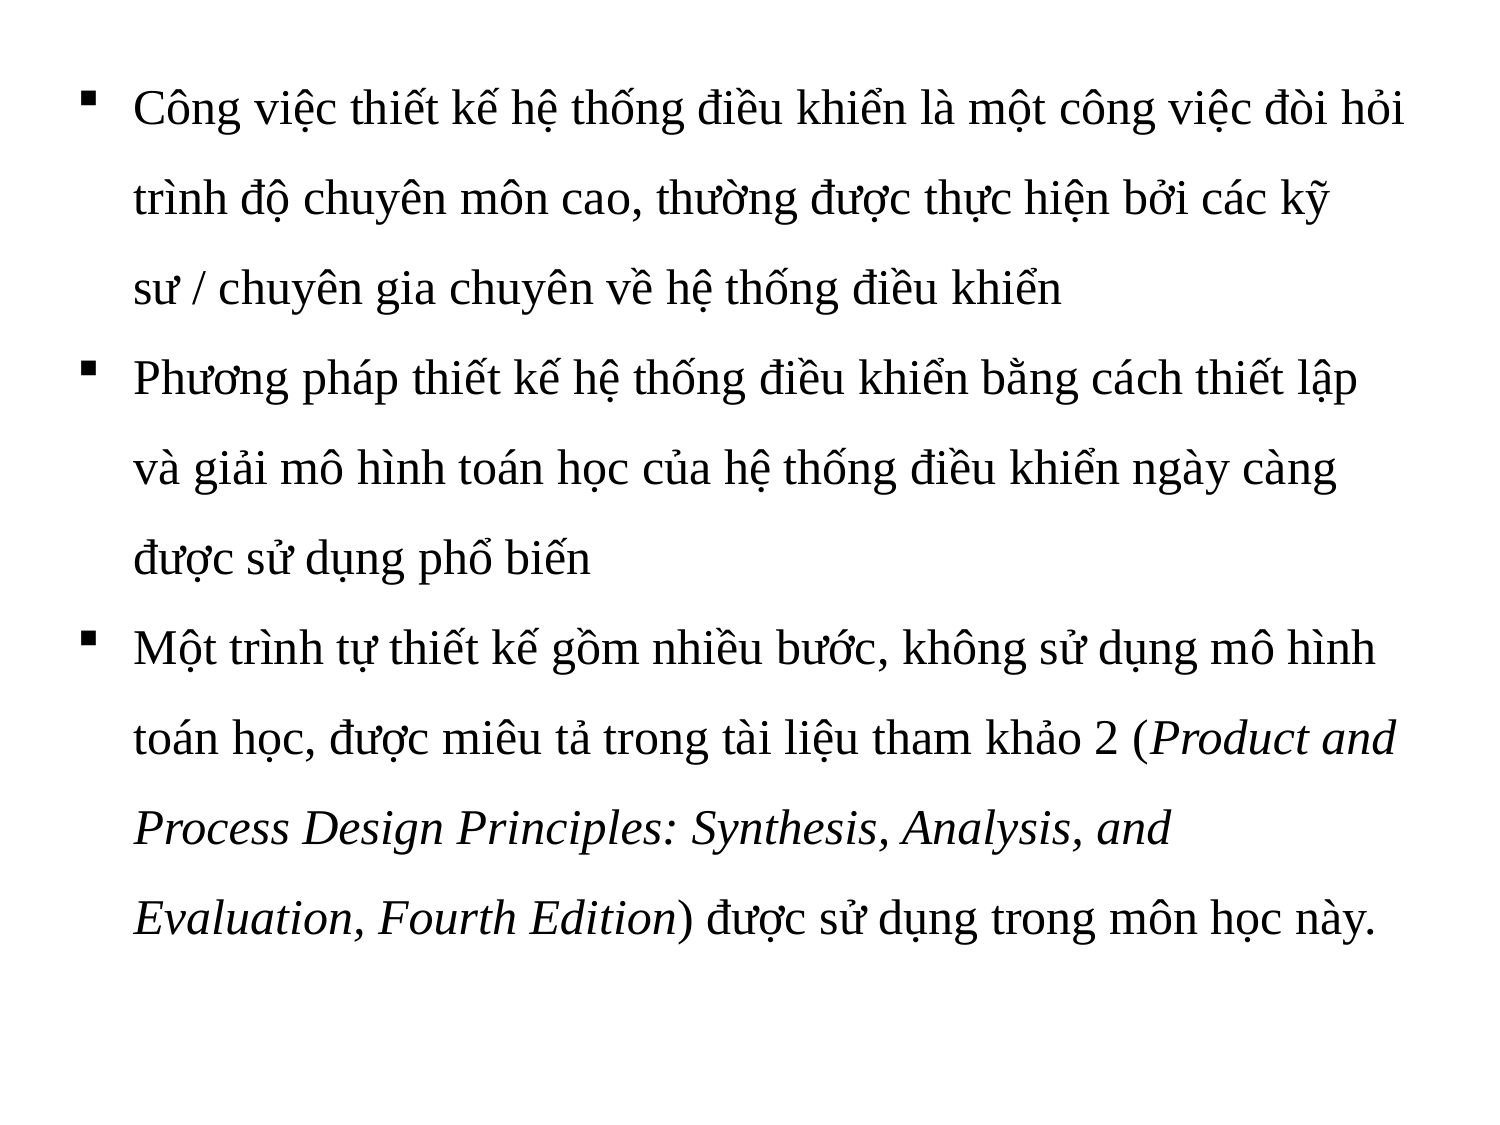

Công việc thiết kế hệ thống điều khiển là một công việc đòi hỏi trình độ chuyên môn cao, thường được thực hiện bởi các kỹ sư / chuyên gia chuyên về hệ thống điều khiển
Phương pháp thiết kế hệ thống điều khiển bằng cách thiết lập và giải mô hình toán học của hệ thống điều khiển ngày càng được sử dụng phổ biến
Một trình tự thiết kế gồm nhiều bước, không sử dụng mô hình toán học, được miêu tả trong tài liệu tham khảo 2 (Product and Process Design Principles: Synthesis, Analysis, and Evaluation, Fourth Edition) được sử dụng trong môn học này.